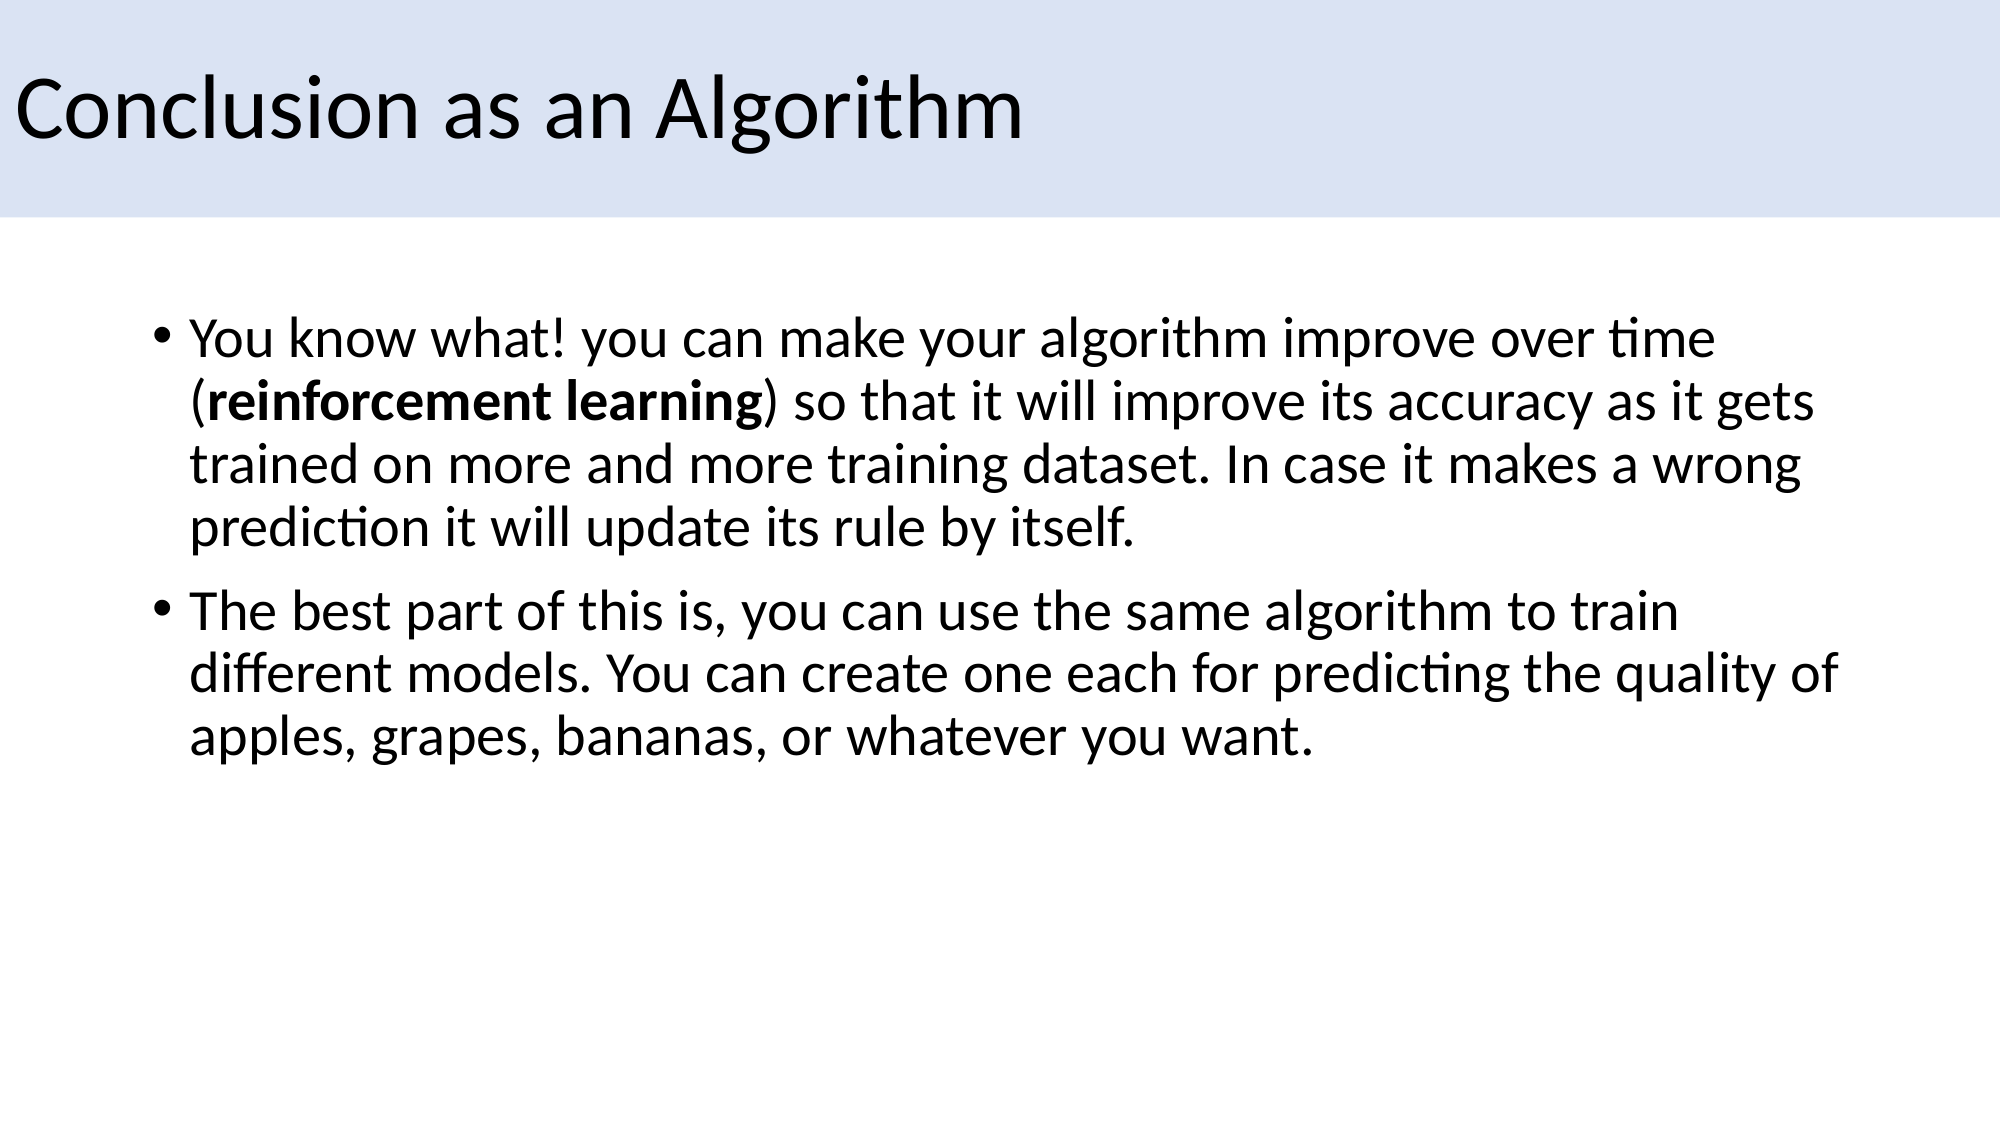

# Conclusion as an Algorithm
You know what! you can make your algorithm improve over time (reinforcement learning) so that it will improve its accuracy as it gets trained on more and more training dataset. In case it makes a wrong prediction it will update its rule by itself.
The best part of this is, you can use the same algorithm to train different models. You can create one each for predicting the quality of apples, grapes, bananas, or whatever you want.